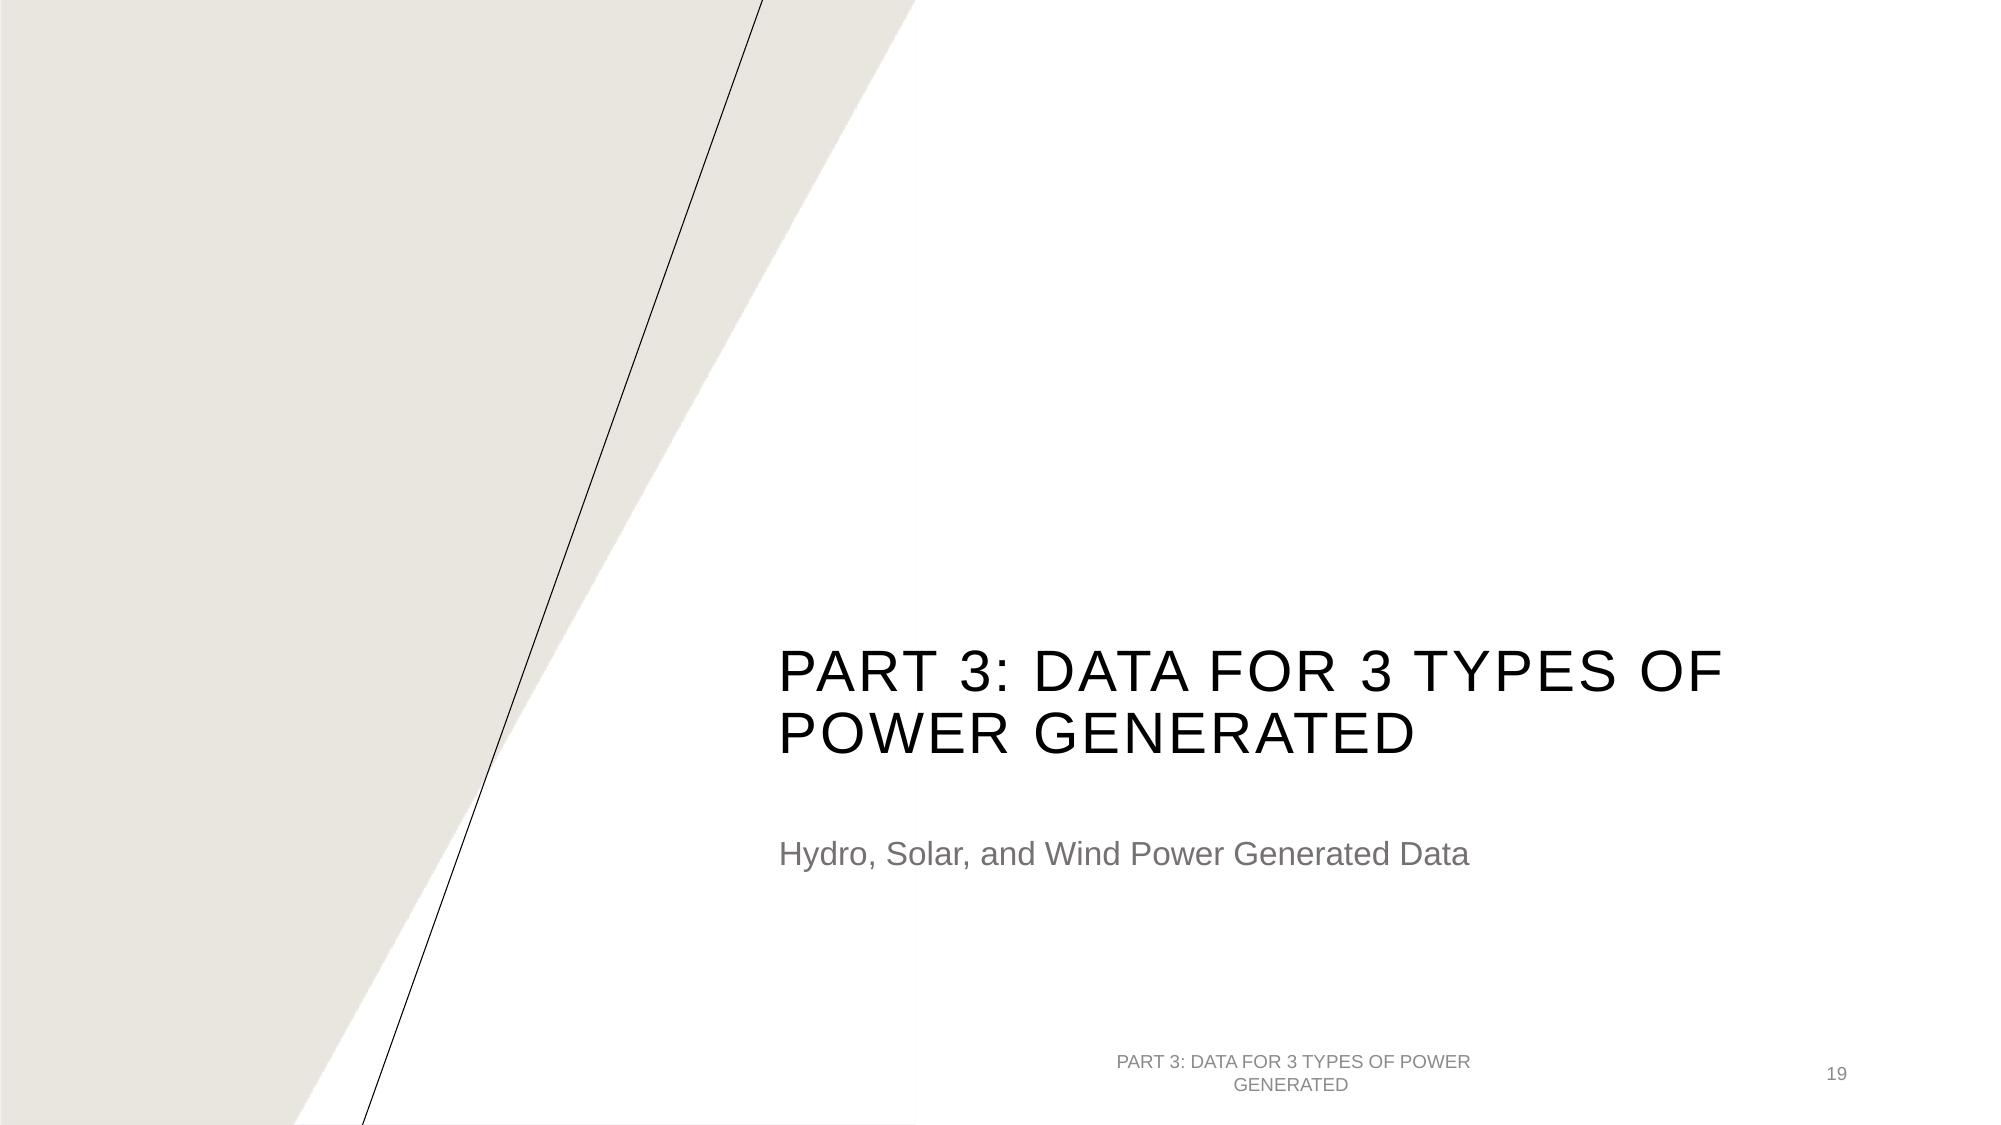

# Part 3: Data for 3 types of power generated
Hydro, Solar, and Wind Power Generated Data
PART 3: DATA FOR 3 TYPES OF POWER GENERATED
19